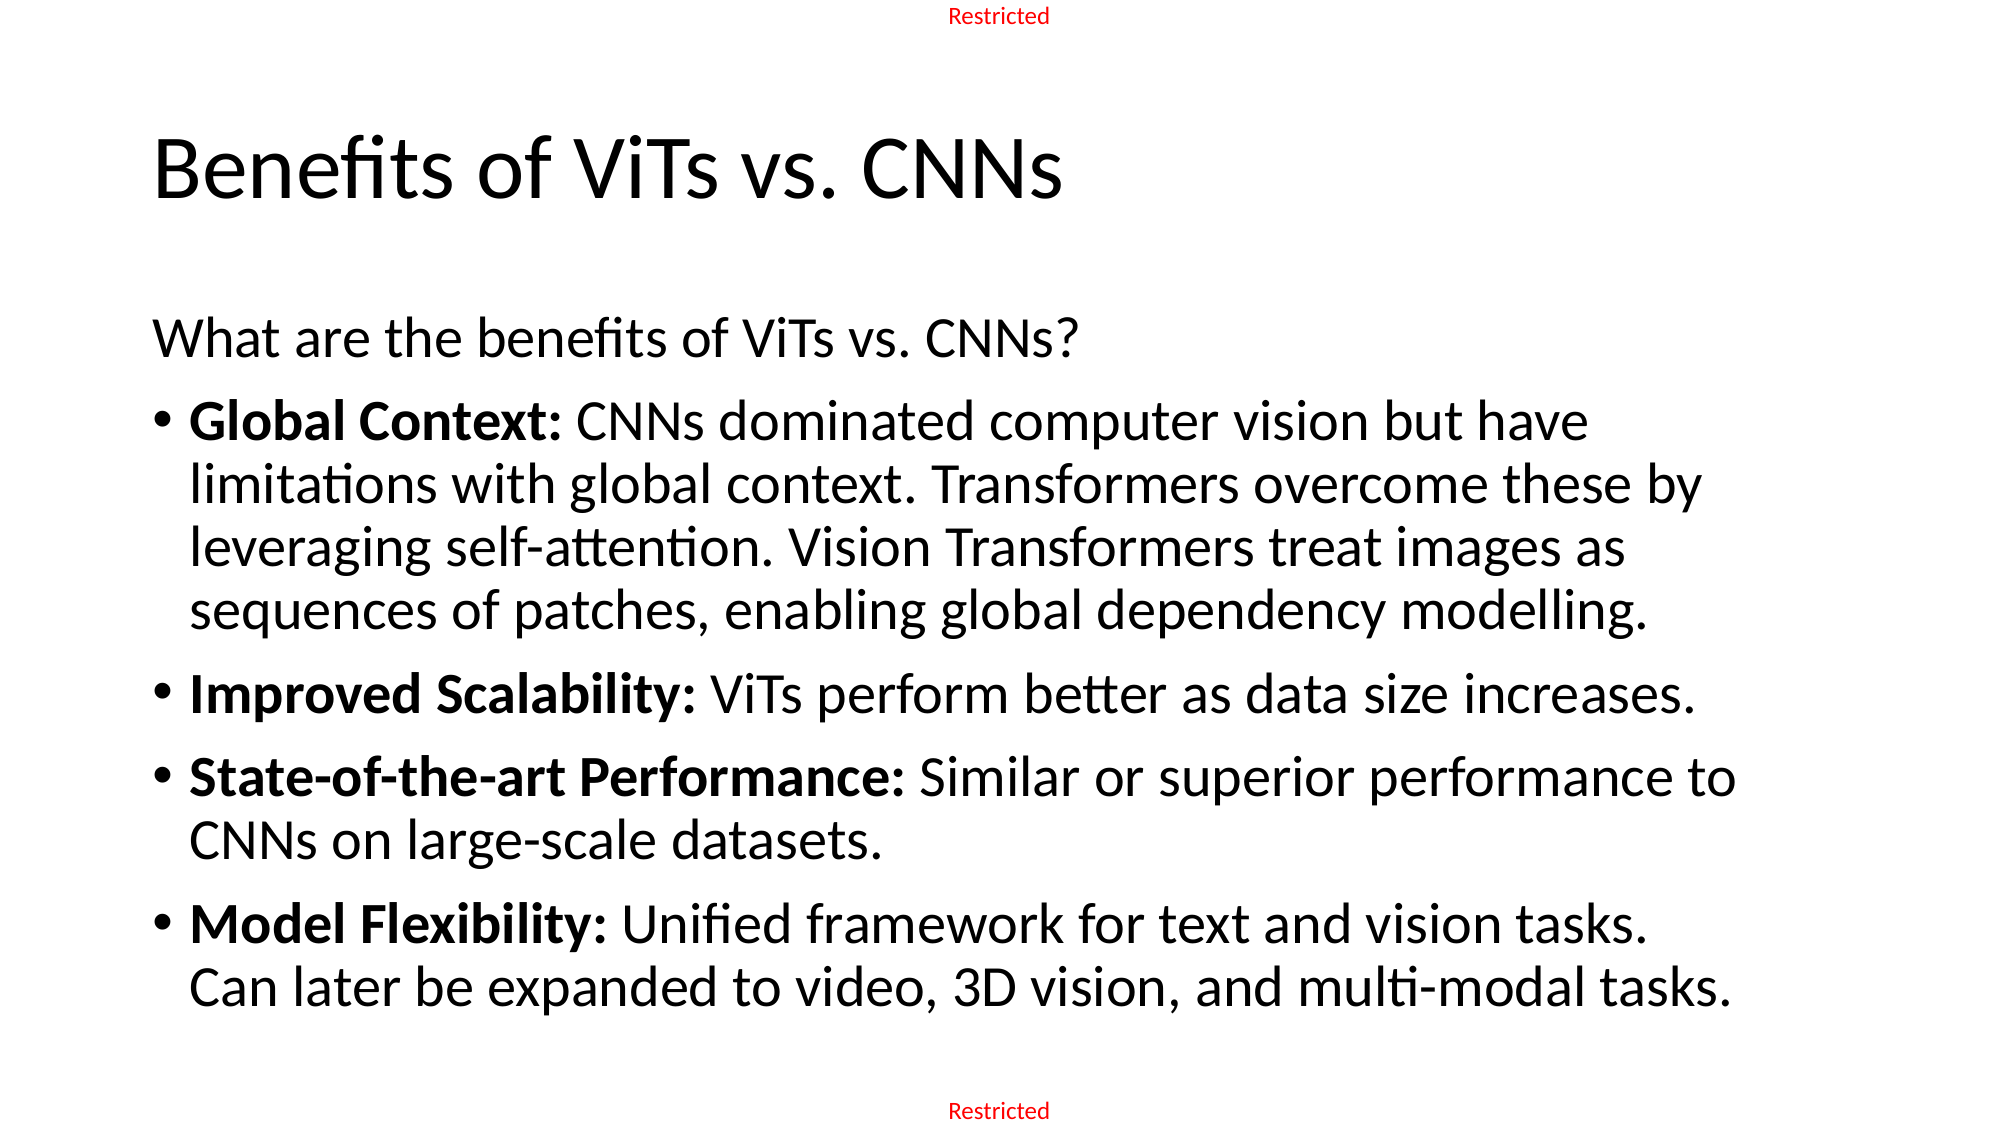

# Benefits of ViTs vs. CNNs
What are the benefits of ViTs vs. CNNs?
Global Context: CNNs dominated computer vision but have limitations with global context. Transformers overcome these by leveraging self-attention. Vision Transformers treat images as sequences of patches, enabling global dependency modelling.
Improved Scalability: ViTs perform better as data size increases.
State-of-the-art Performance: Similar or superior performance to CNNs on large-scale datasets.
Model Flexibility: Unified framework for text and vision tasks.
Can later be expanded to video, 3D vision, and multi-modal tasks.